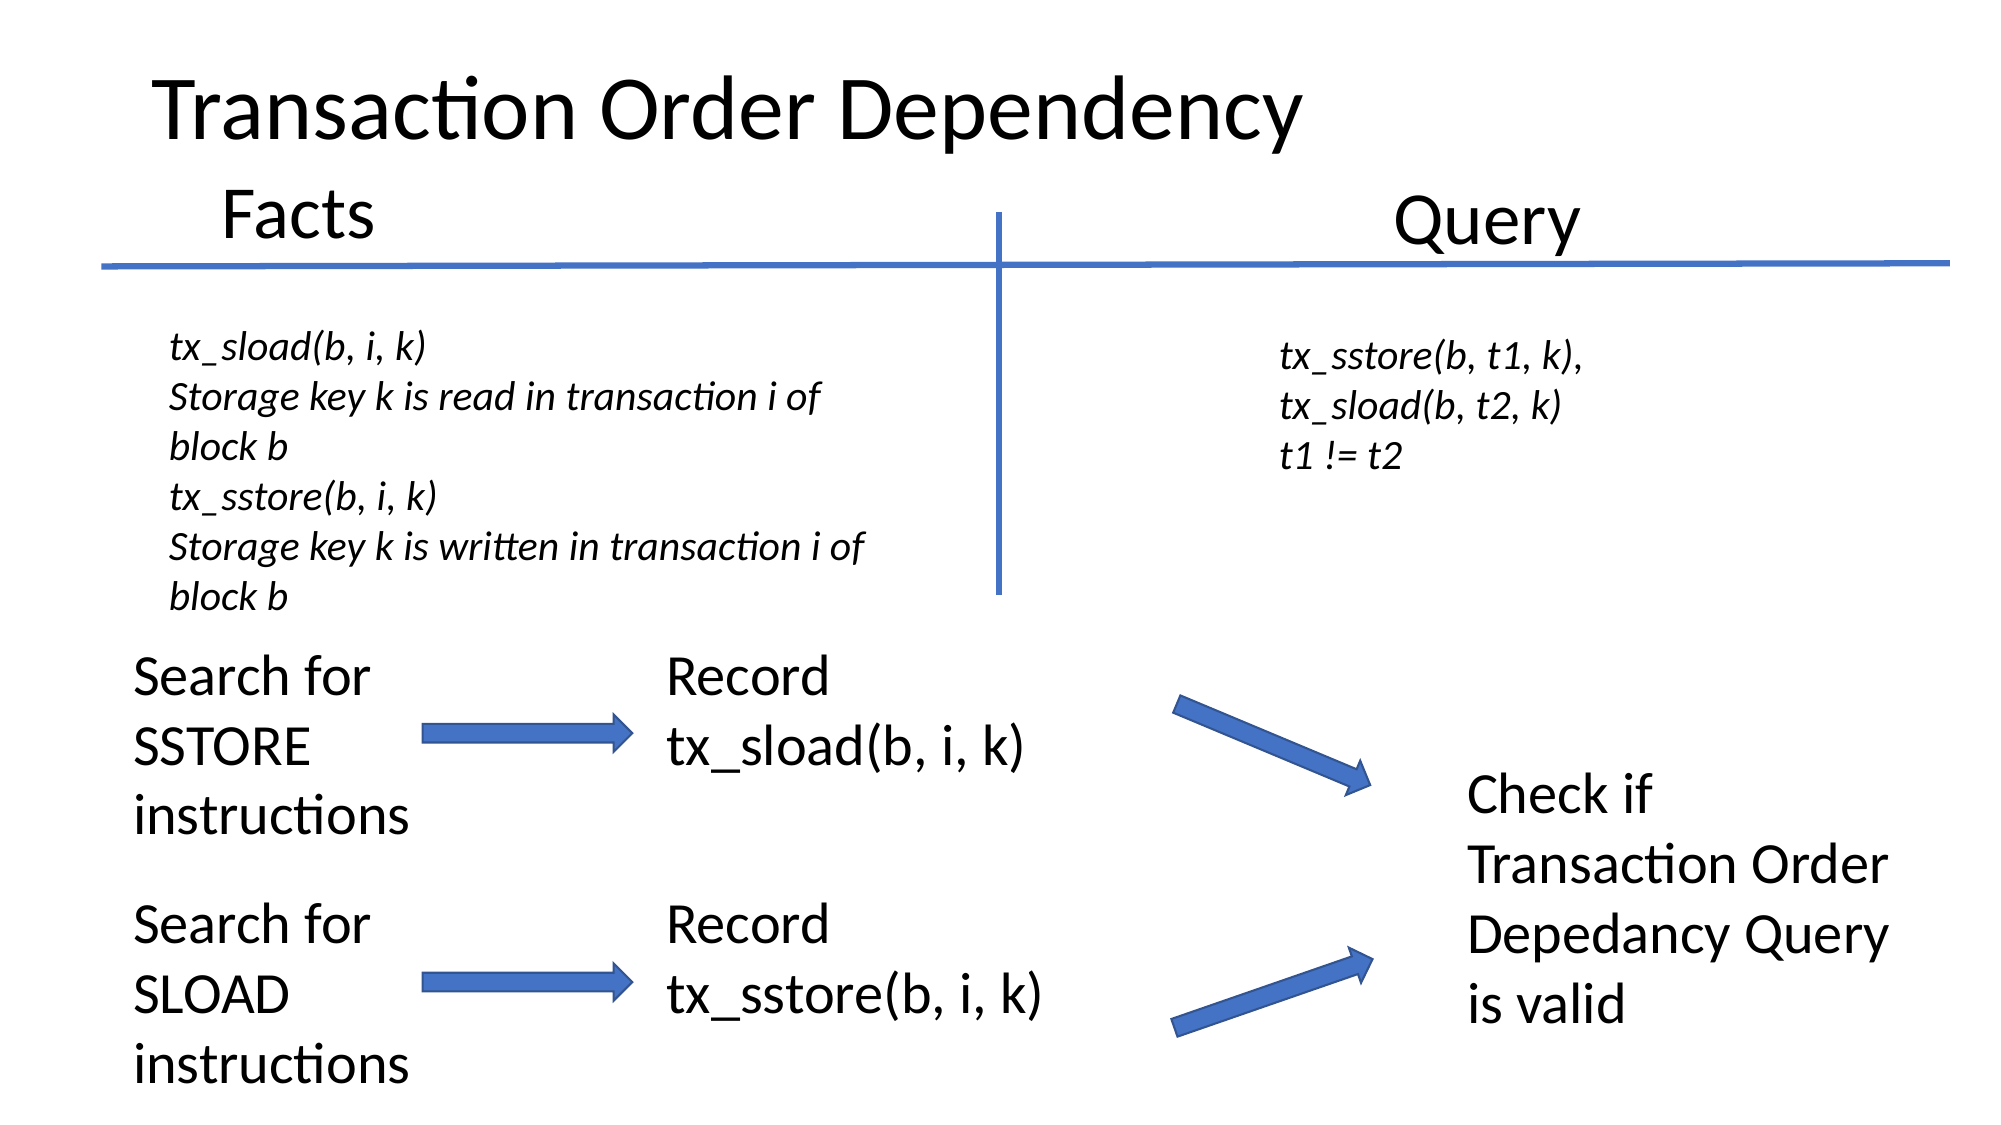

# Transaction Order Dependency
Facts
Query
tx_sload(b, i, k)
Storage key k is read in transaction i of block b
tx_sstore(b, i, k)
Storage key k is written in transaction i of block b
tx_sstore(b, t1, k),
tx_sload(b, t2, k)
t1 != t2
Search for SSTORE instructions
Record
tx_sload(b, i, k)

Check if Transaction Order Depedancy Query is valid
Search for SLOAD instructions
Record
tx_sstore(b, i, k)